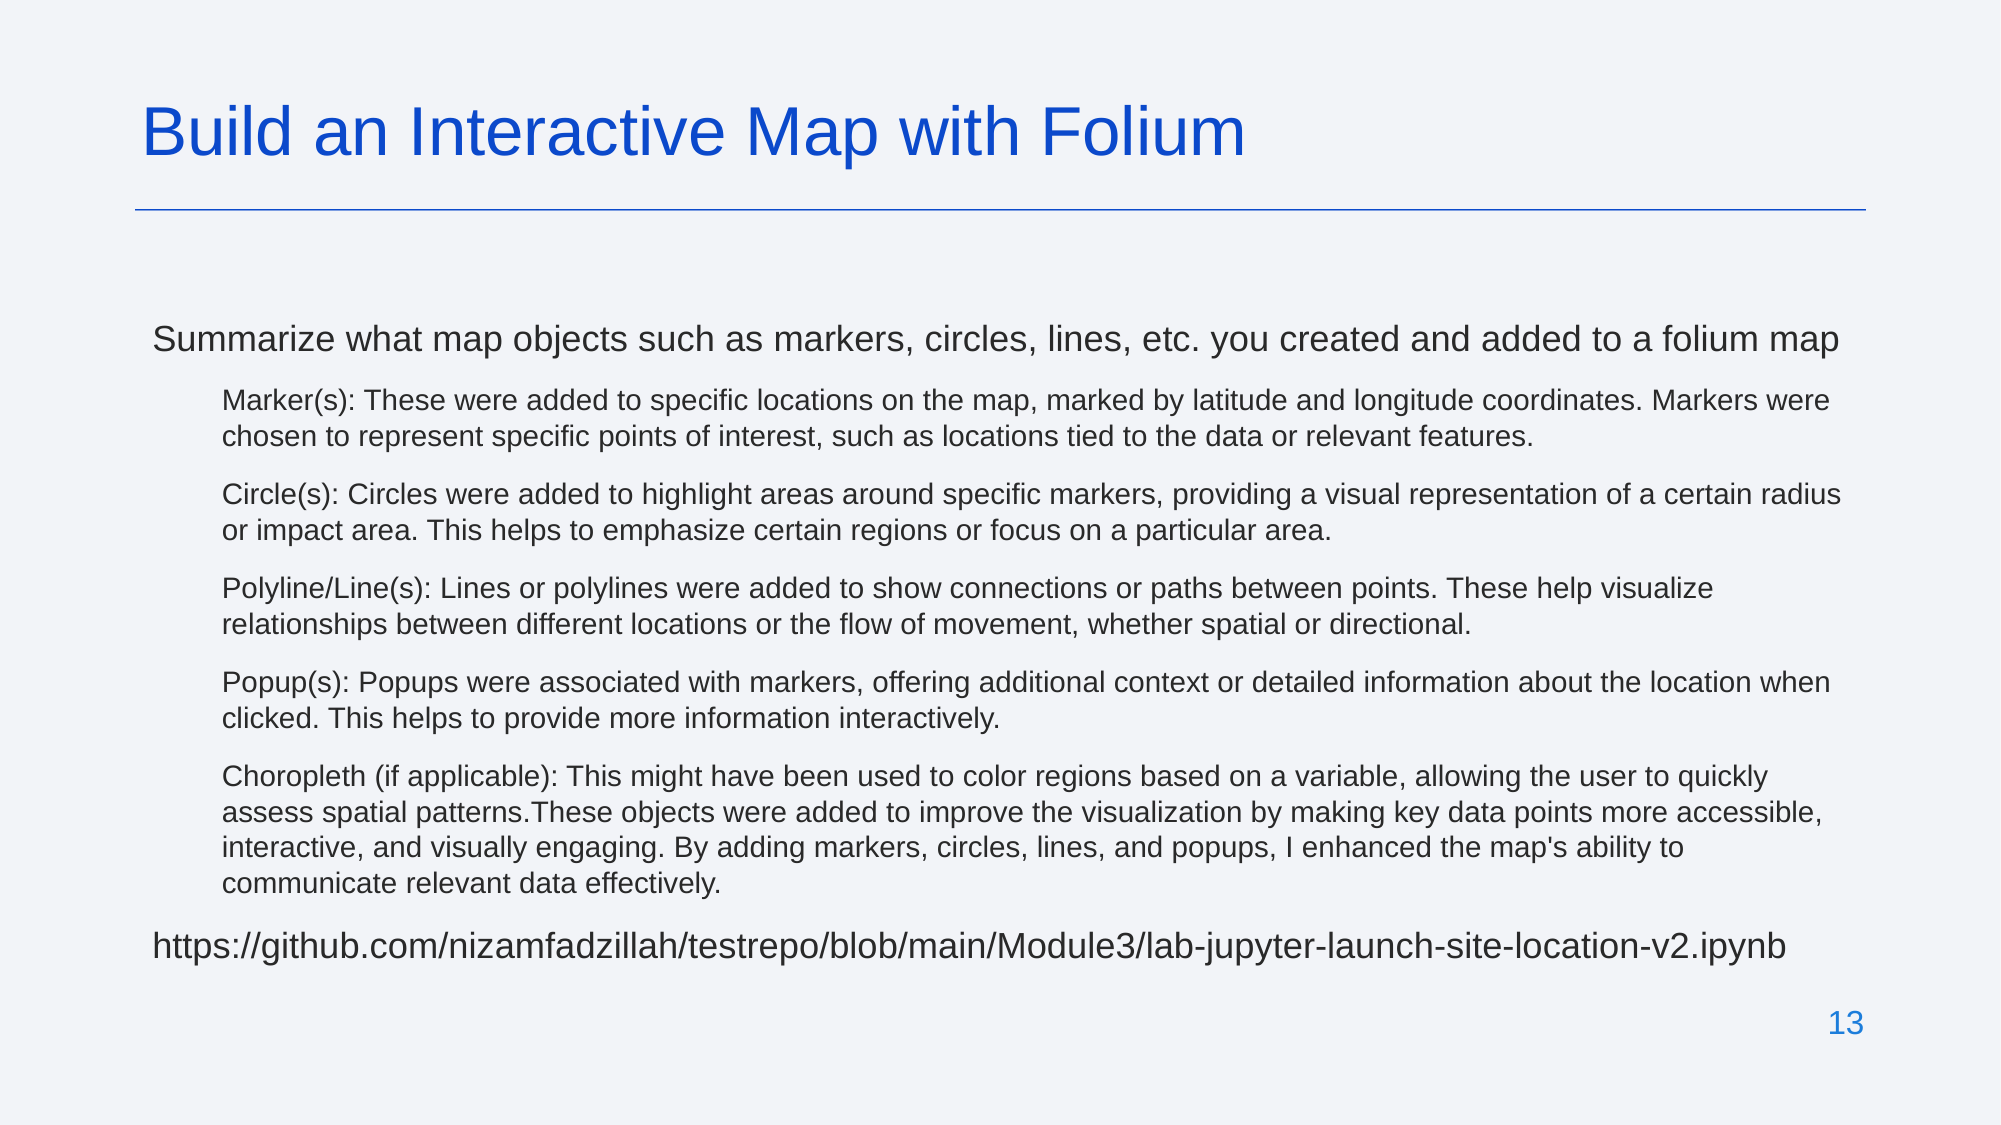

Build an Interactive Map with Folium
Summarize what map objects such as markers, circles, lines, etc. you created and added to a folium map
Marker(s): These were added to specific locations on the map, marked by latitude and longitude coordinates. Markers were chosen to represent specific points of interest, such as locations tied to the data or relevant features.
Circle(s): Circles were added to highlight areas around specific markers, providing a visual representation of a certain radius or impact area. This helps to emphasize certain regions or focus on a particular area.
Polyline/Line(s): Lines or polylines were added to show connections or paths between points. These help visualize relationships between different locations or the flow of movement, whether spatial or directional.
Popup(s): Popups were associated with markers, offering additional context or detailed information about the location when clicked. This helps to provide more information interactively.
Choropleth (if applicable): This might have been used to color regions based on a variable, allowing the user to quickly assess spatial patterns.These objects were added to improve the visualization by making key data points more accessible, interactive, and visually engaging. By adding markers, circles, lines, and popups, I enhanced the map's ability to communicate relevant data effectively.
https://github.com/nizamfadzillah/testrepo/blob/main/Module3/lab-jupyter-launch-site-location-v2.ipynb

13